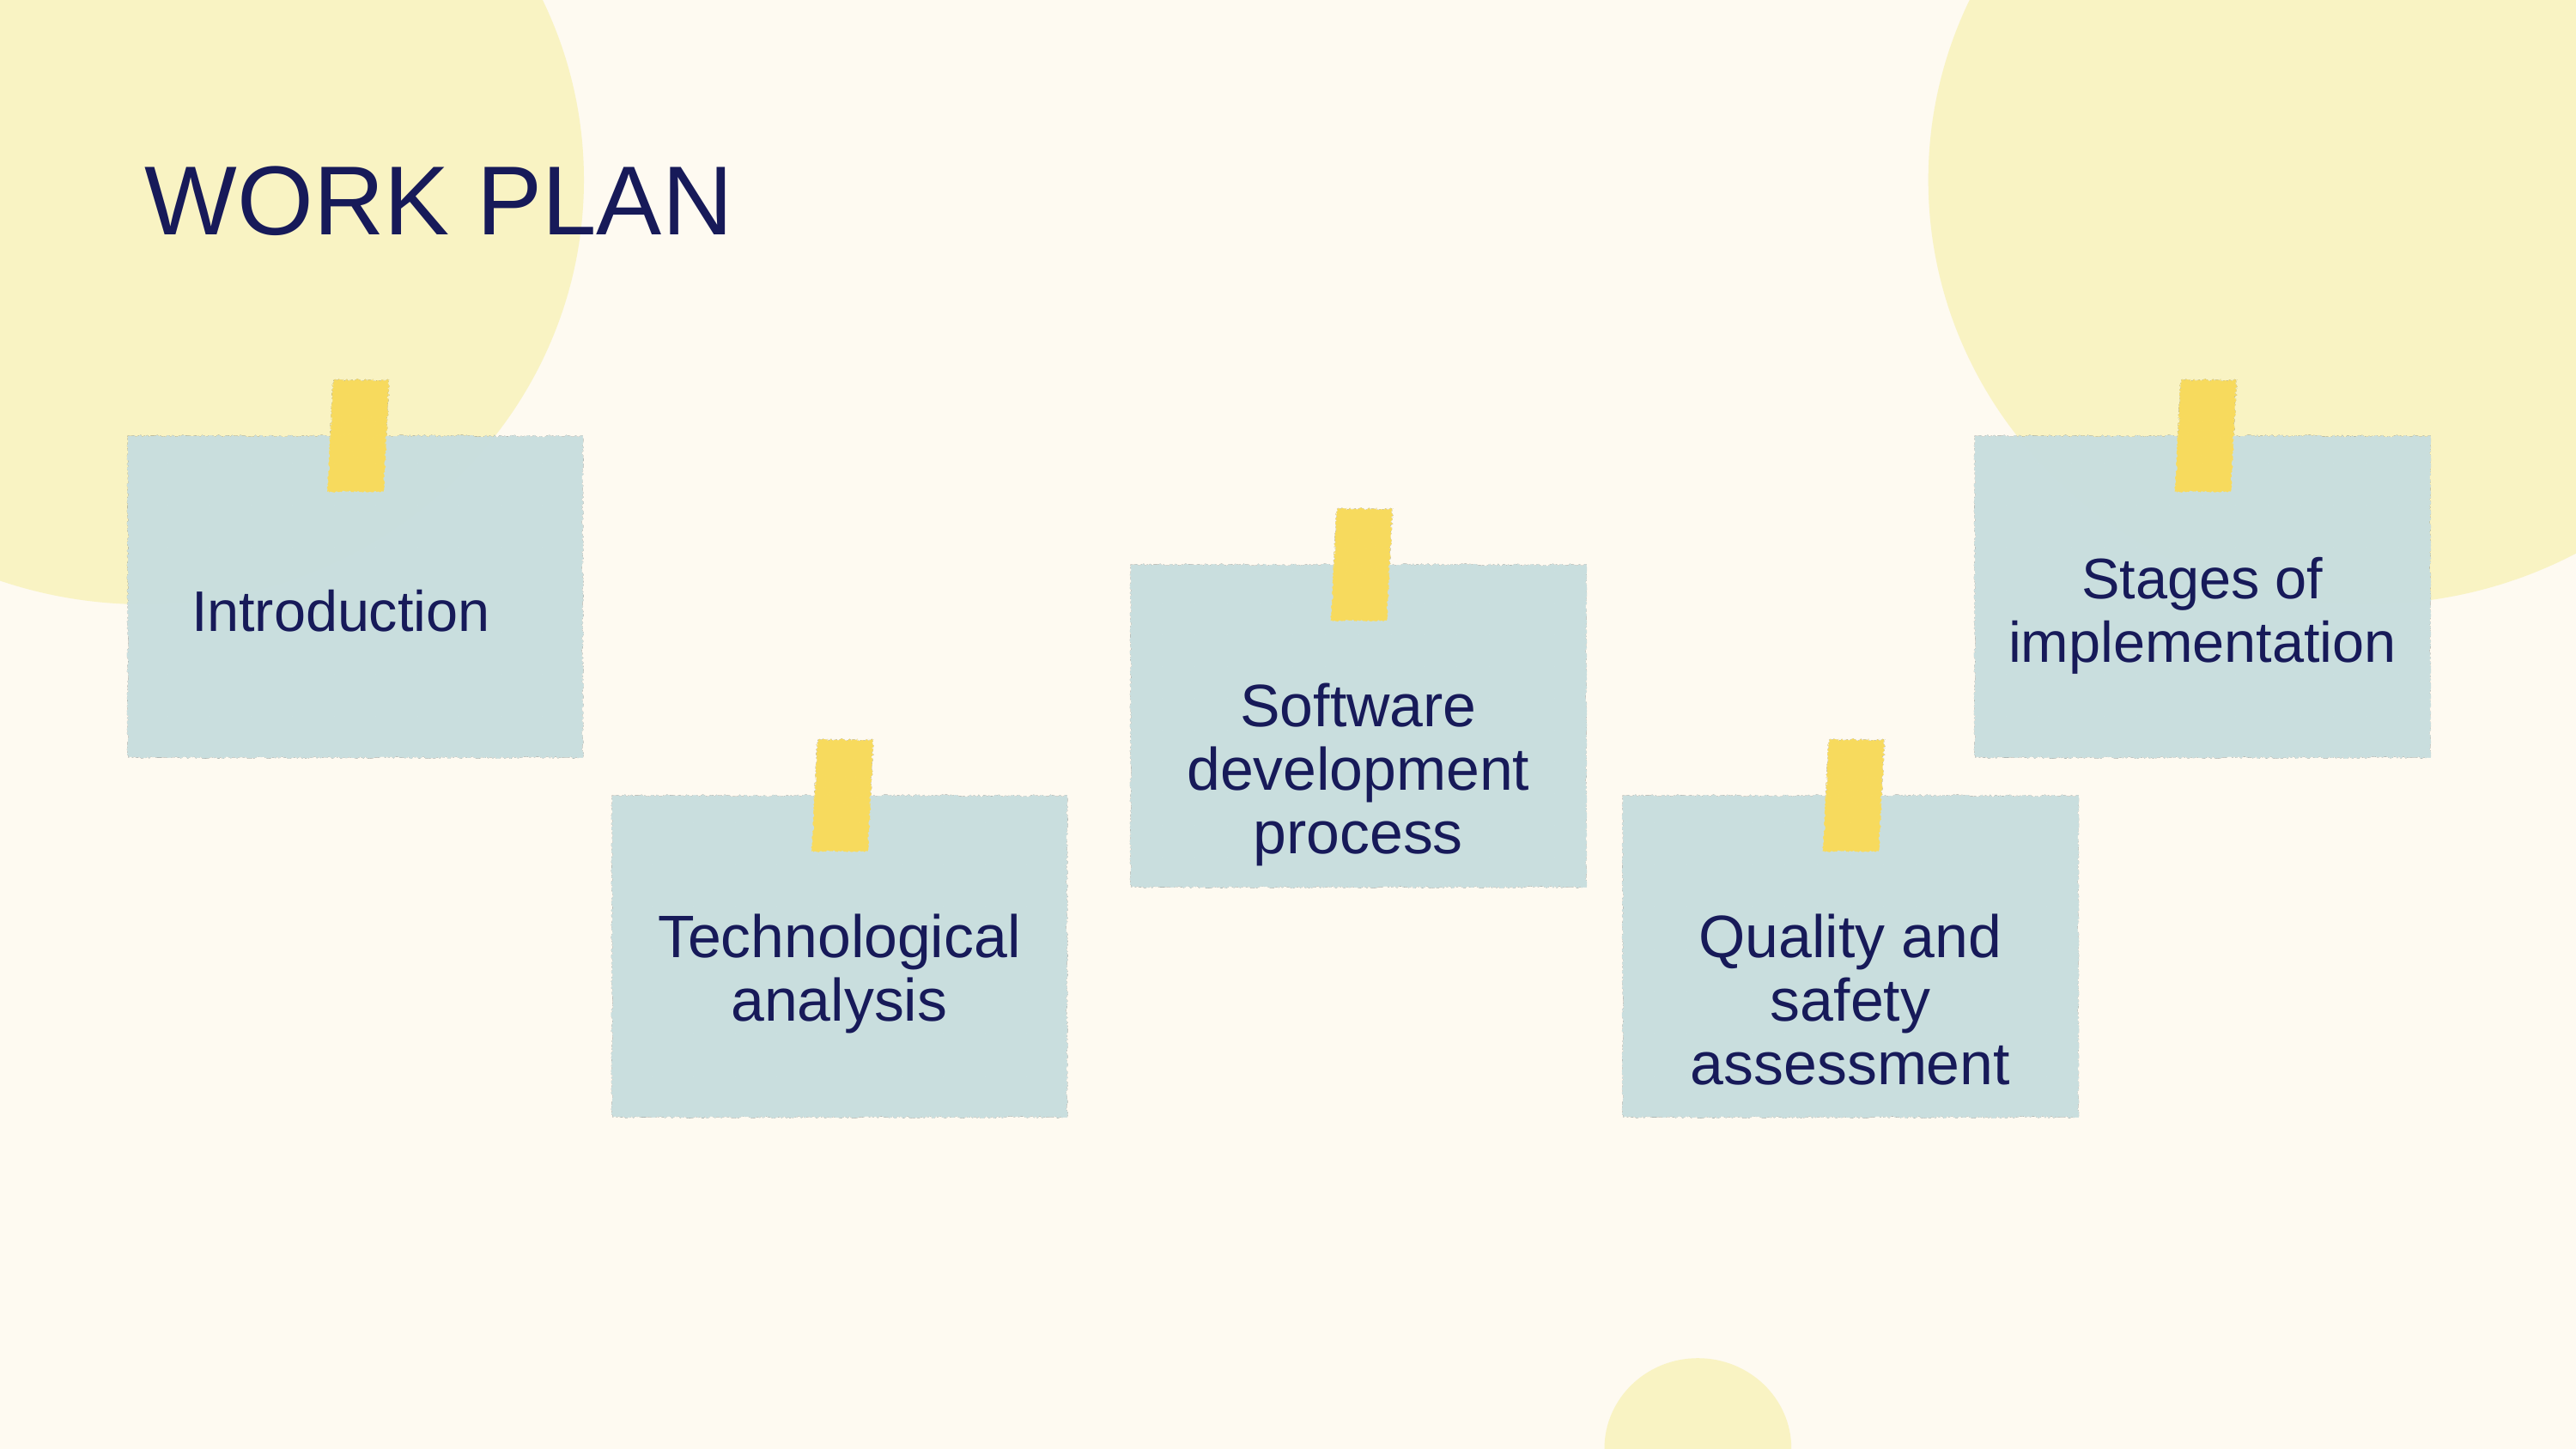

WORK PLAN

Stages of implementation
Introduction
Software development process

Technological analysis
Quality and safety assessment